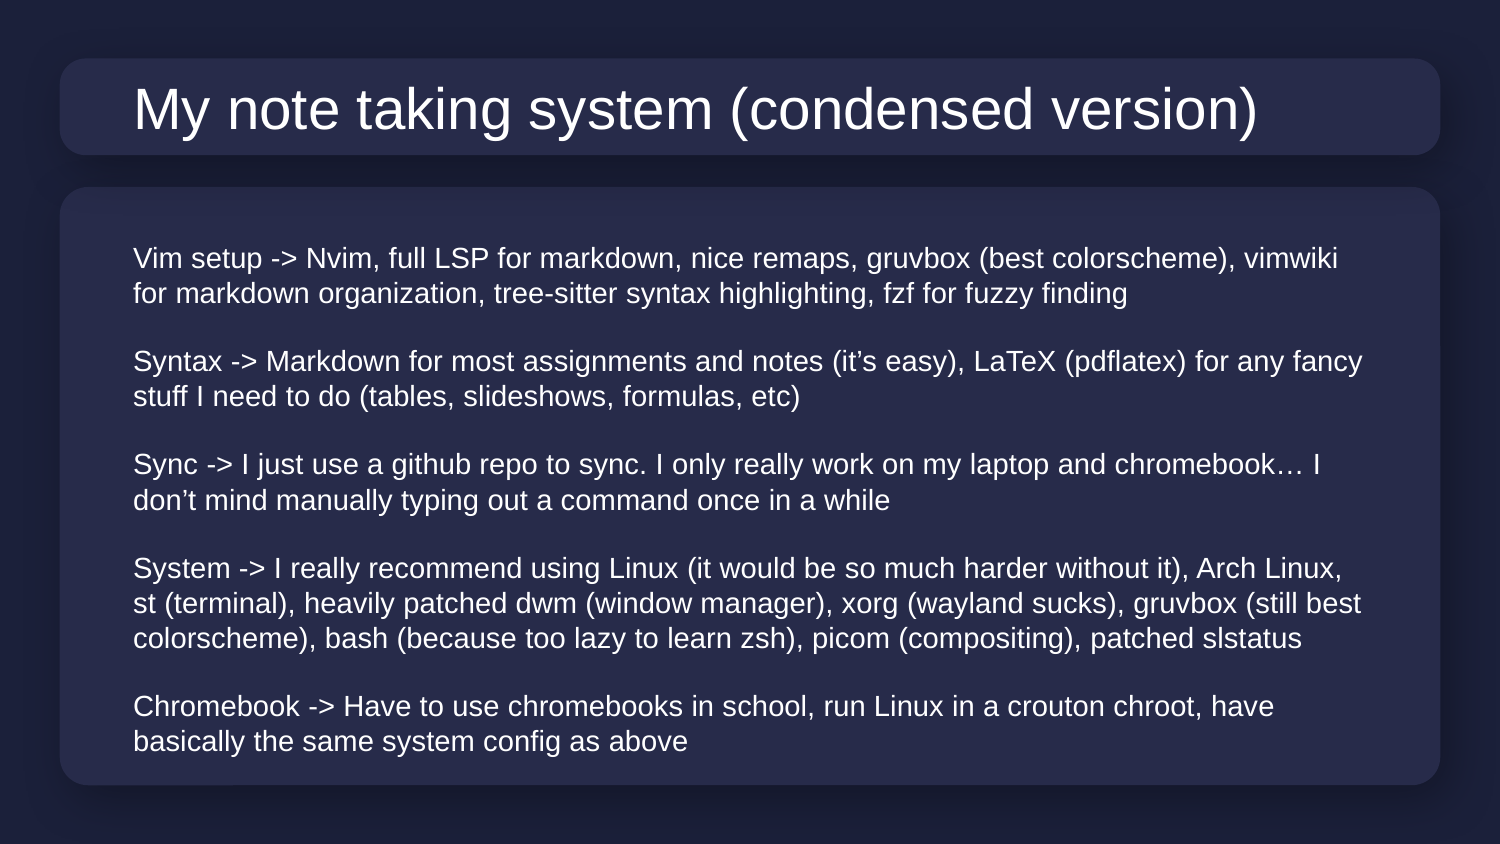

# My note taking system (condensed version)
Vim setup -> Nvim, full LSP for markdown, nice remaps, gruvbox (best colorscheme), vimwiki for markdown organization, tree-sitter syntax highlighting, fzf for fuzzy finding
Syntax -> Markdown for most assignments and notes (it’s easy), LaTeX (pdflatex) for any fancy stuff I need to do (tables, slideshows, formulas, etc)
Sync -> I just use a github repo to sync. I only really work on my laptop and chromebook… I don’t mind manually typing out a command once in a while
System -> I really recommend using Linux (it would be so much harder without it), Arch Linux, st (terminal), heavily patched dwm (window manager), xorg (wayland sucks), gruvbox (still best colorscheme), bash (because too lazy to learn zsh), picom (compositing), patched slstatus
Chromebook -> Have to use chromebooks in school, run Linux in a crouton chroot, have basically the same system config as above